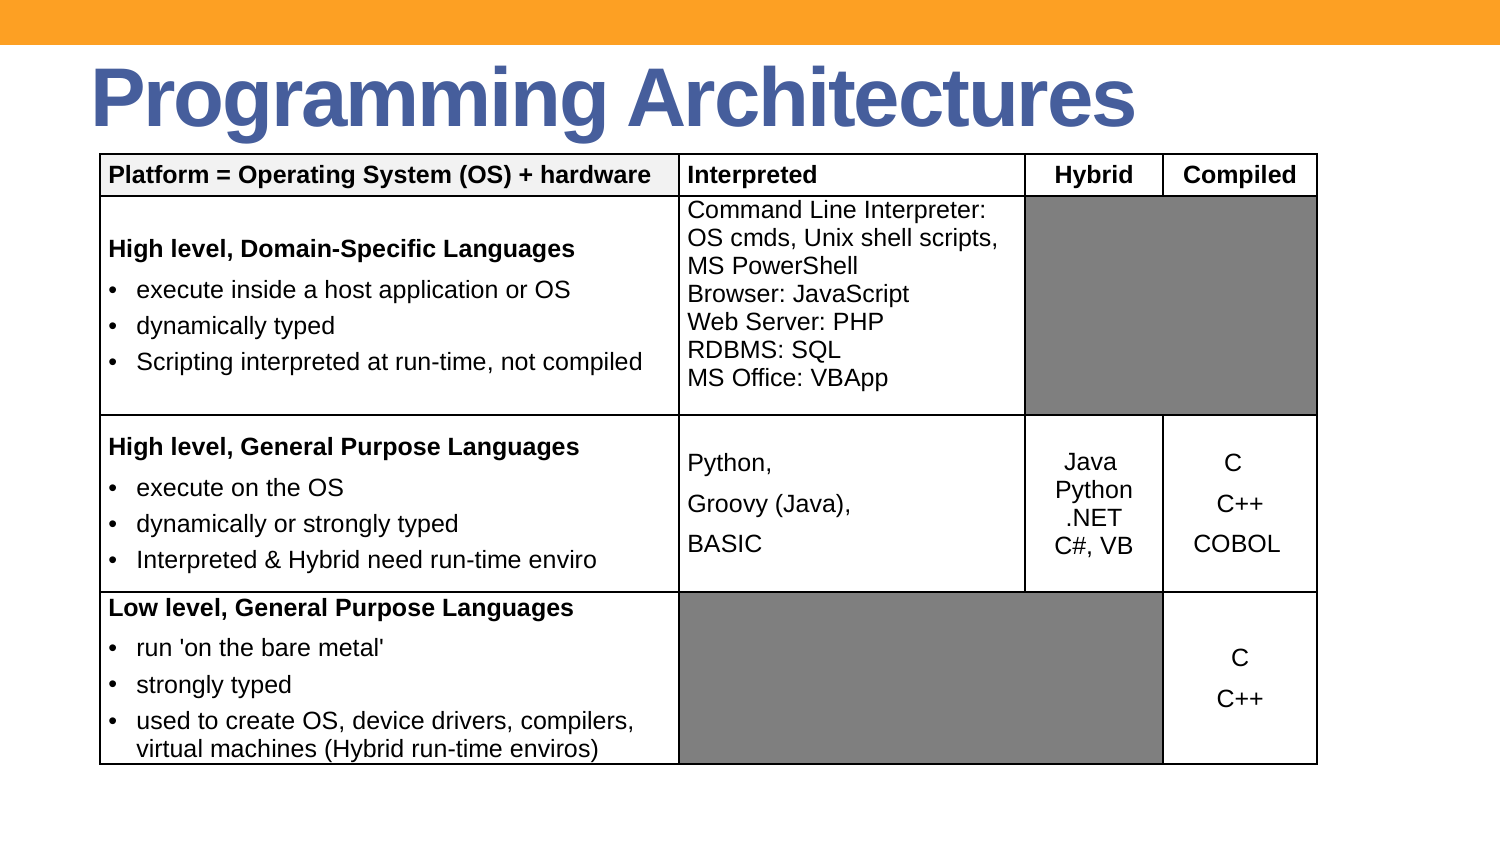

# Programming Architectures
| Platform = Operating System (OS) + hardware | Interpreted | Hybrid | Compiled |
| --- | --- | --- | --- |
| High level, Domain-Specific Languages execute inside a host application or OS dynamically typed Scripting interpreted at run-time, not compiled | Command Line Interpreter: OS cmds, Unix shell scripts, MS PowerShell Browser: JavaScript Web Server: PHP RDBMS: SQL MS Office: VBApp |  |  |
| High level, General Purpose Languages execute on the OS dynamically or strongly typed Interpreted & Hybrid need run-time enviro | Python, Groovy (Java), BASIC | Java Python .NET C#, VB | C C++ COBOL |
| Low level, General Purpose Languages run 'on the bare metal' strongly typed used to create OS, device drivers, compilers, virtual machines (Hybrid run-time enviros) |  |  | C C++ |